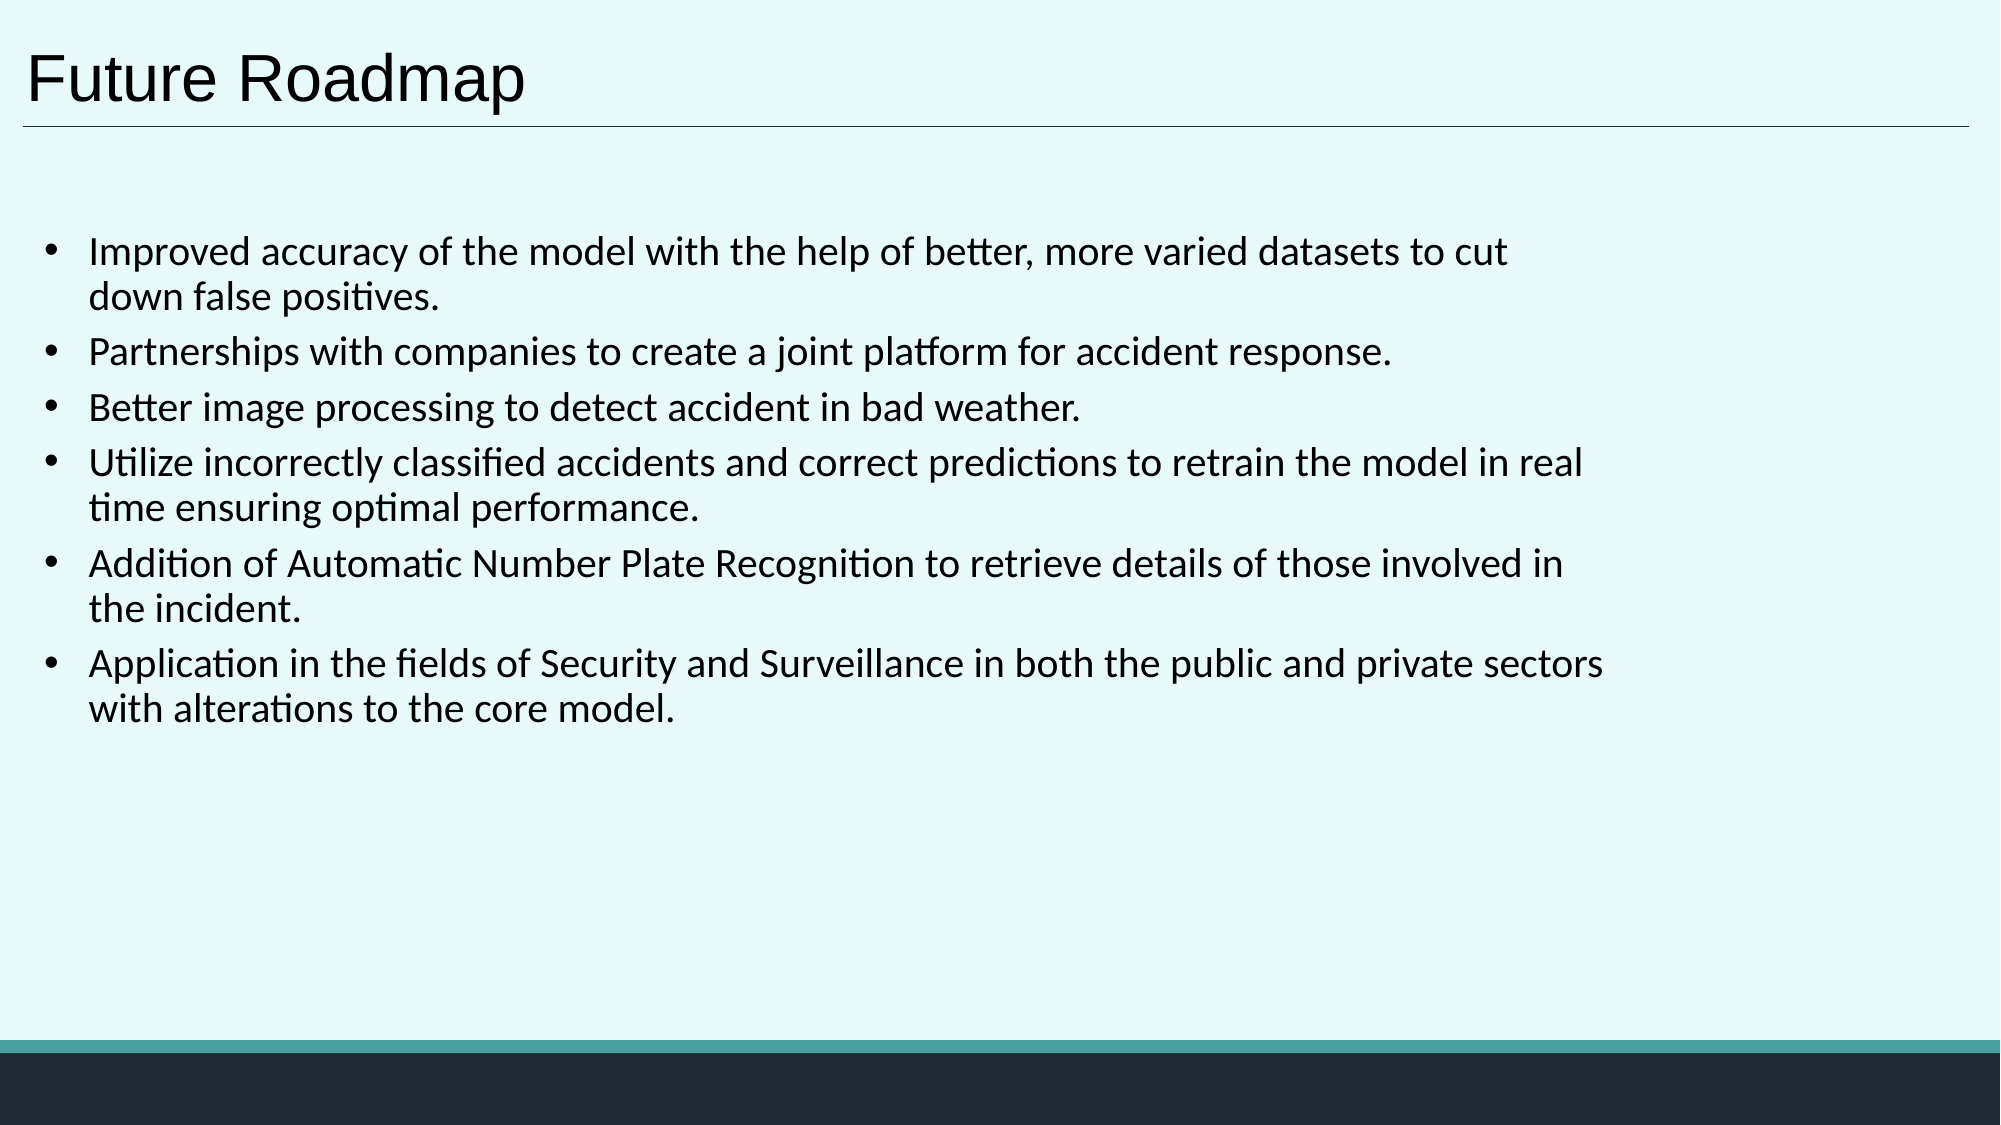

# Future Roadmap
Improved accuracy of the model with the help of better, more varied datasets to cut down false positives.
Partnerships with companies to create a joint platform for accident response.
Better image processing to detect accident in bad weather.
Utilize incorrectly classified accidents and correct predictions to retrain the model in real time ensuring optimal performance.
Addition of Automatic Number Plate Recognition to retrieve details of those involved in the incident.
Application in the fields of Security and Surveillance in both the public and private sectors with alterations to the core model.